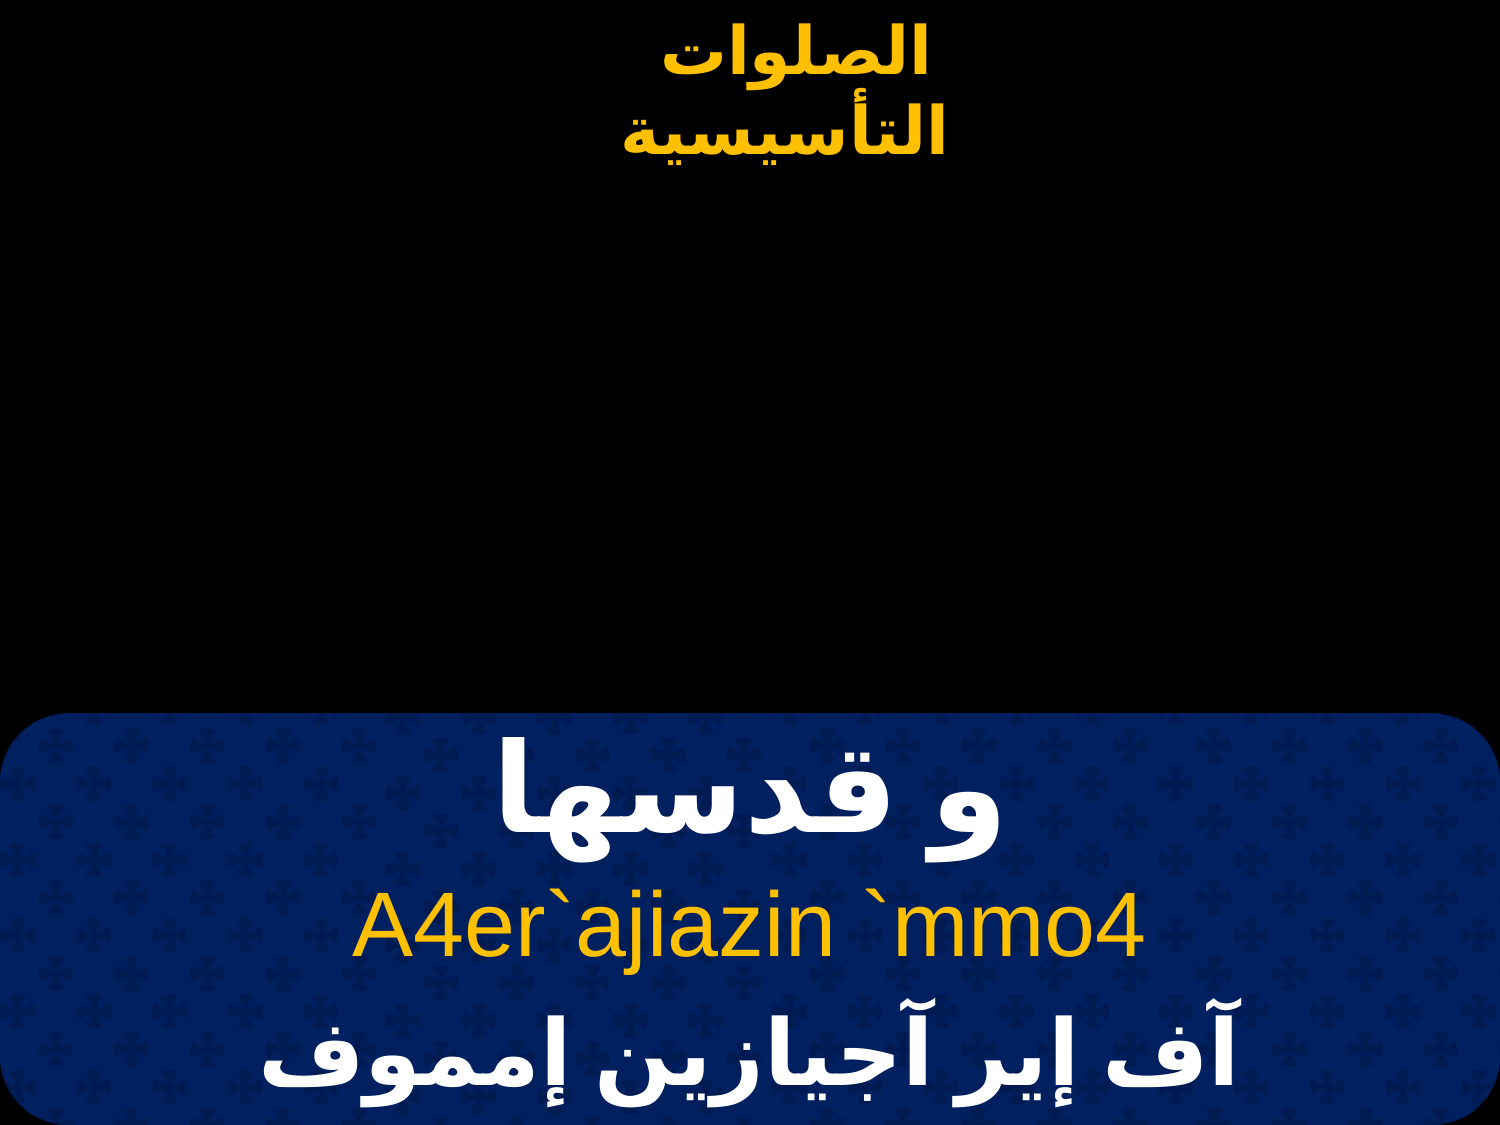

# و قدسها
A4er`ajiazin `mmo4
آف إير آجيازين إمموف